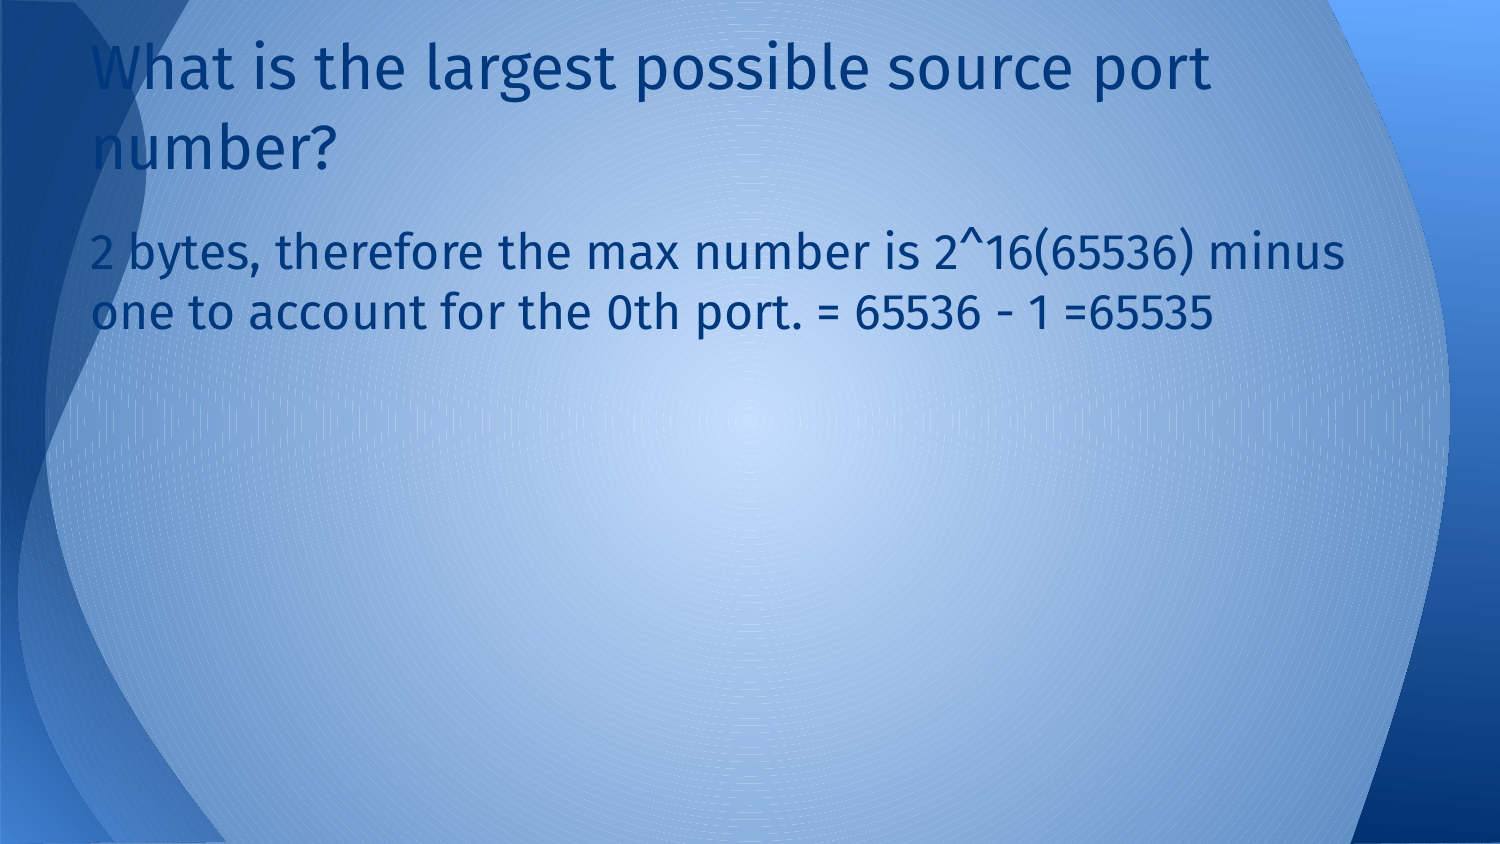

# What is the largest possible source port number?
2 bytes, therefore the max number is 2^16(65536) minus one to account for the 0th port. = 65536 - 1 =65535